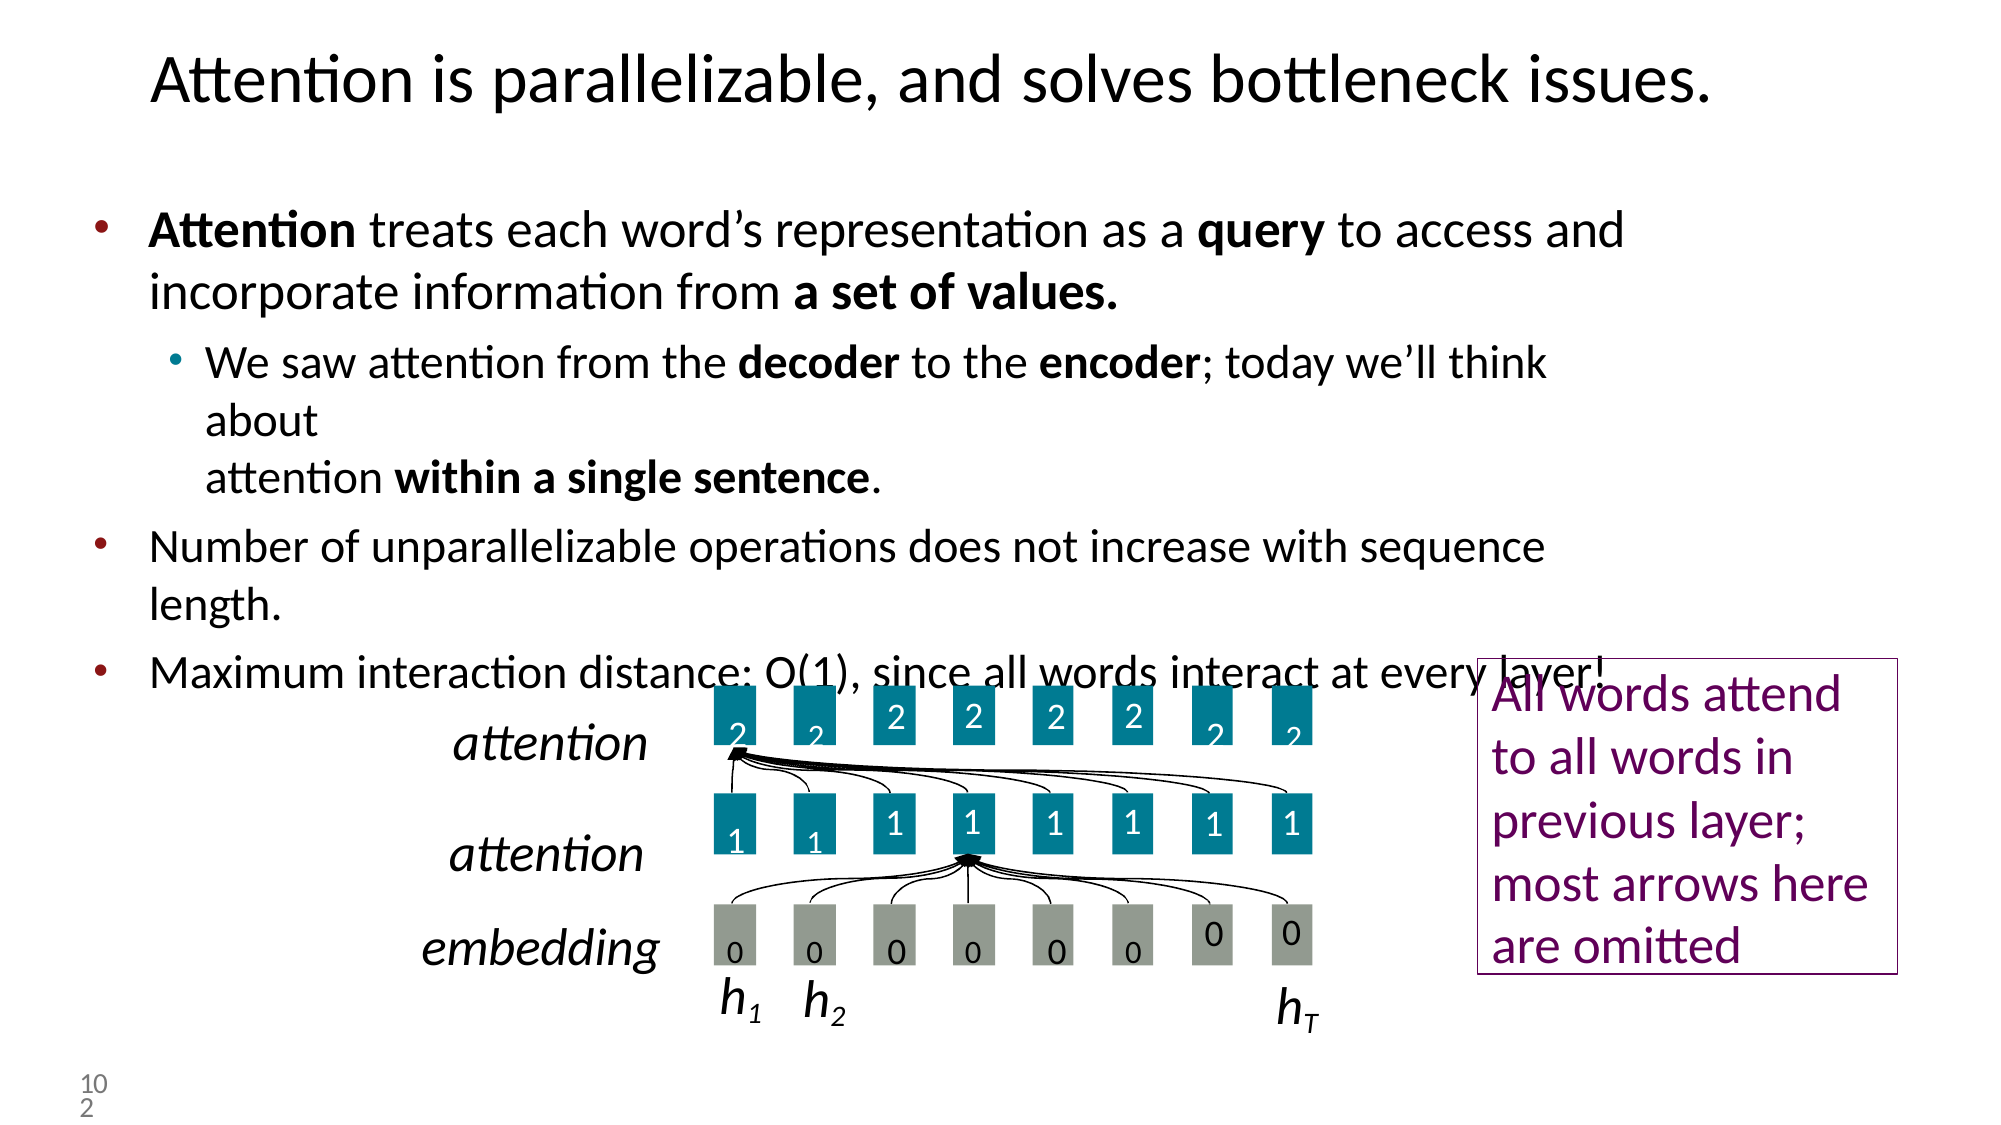

# Attention is parallelizable, and solves bottleneck issues.
Attention treats each word’s representation as a query to access and incorporate information from a set of values.
We saw attention from the decoder to the encoder; today we’ll think about
attention within a single sentence.
Number of unparallelizable operations does not increase with sequence length.
Maximum interaction distance: O(1), since all words interact at every layer!
All words attend to all words in
previous layer; most arrows here
are omitted

2
2
2	2
2
2
2	2
attention

attention embedding
1
1
1	1
1
1
1
1

0
0	0	0	0	0	0
0
h1
h2
hT
102